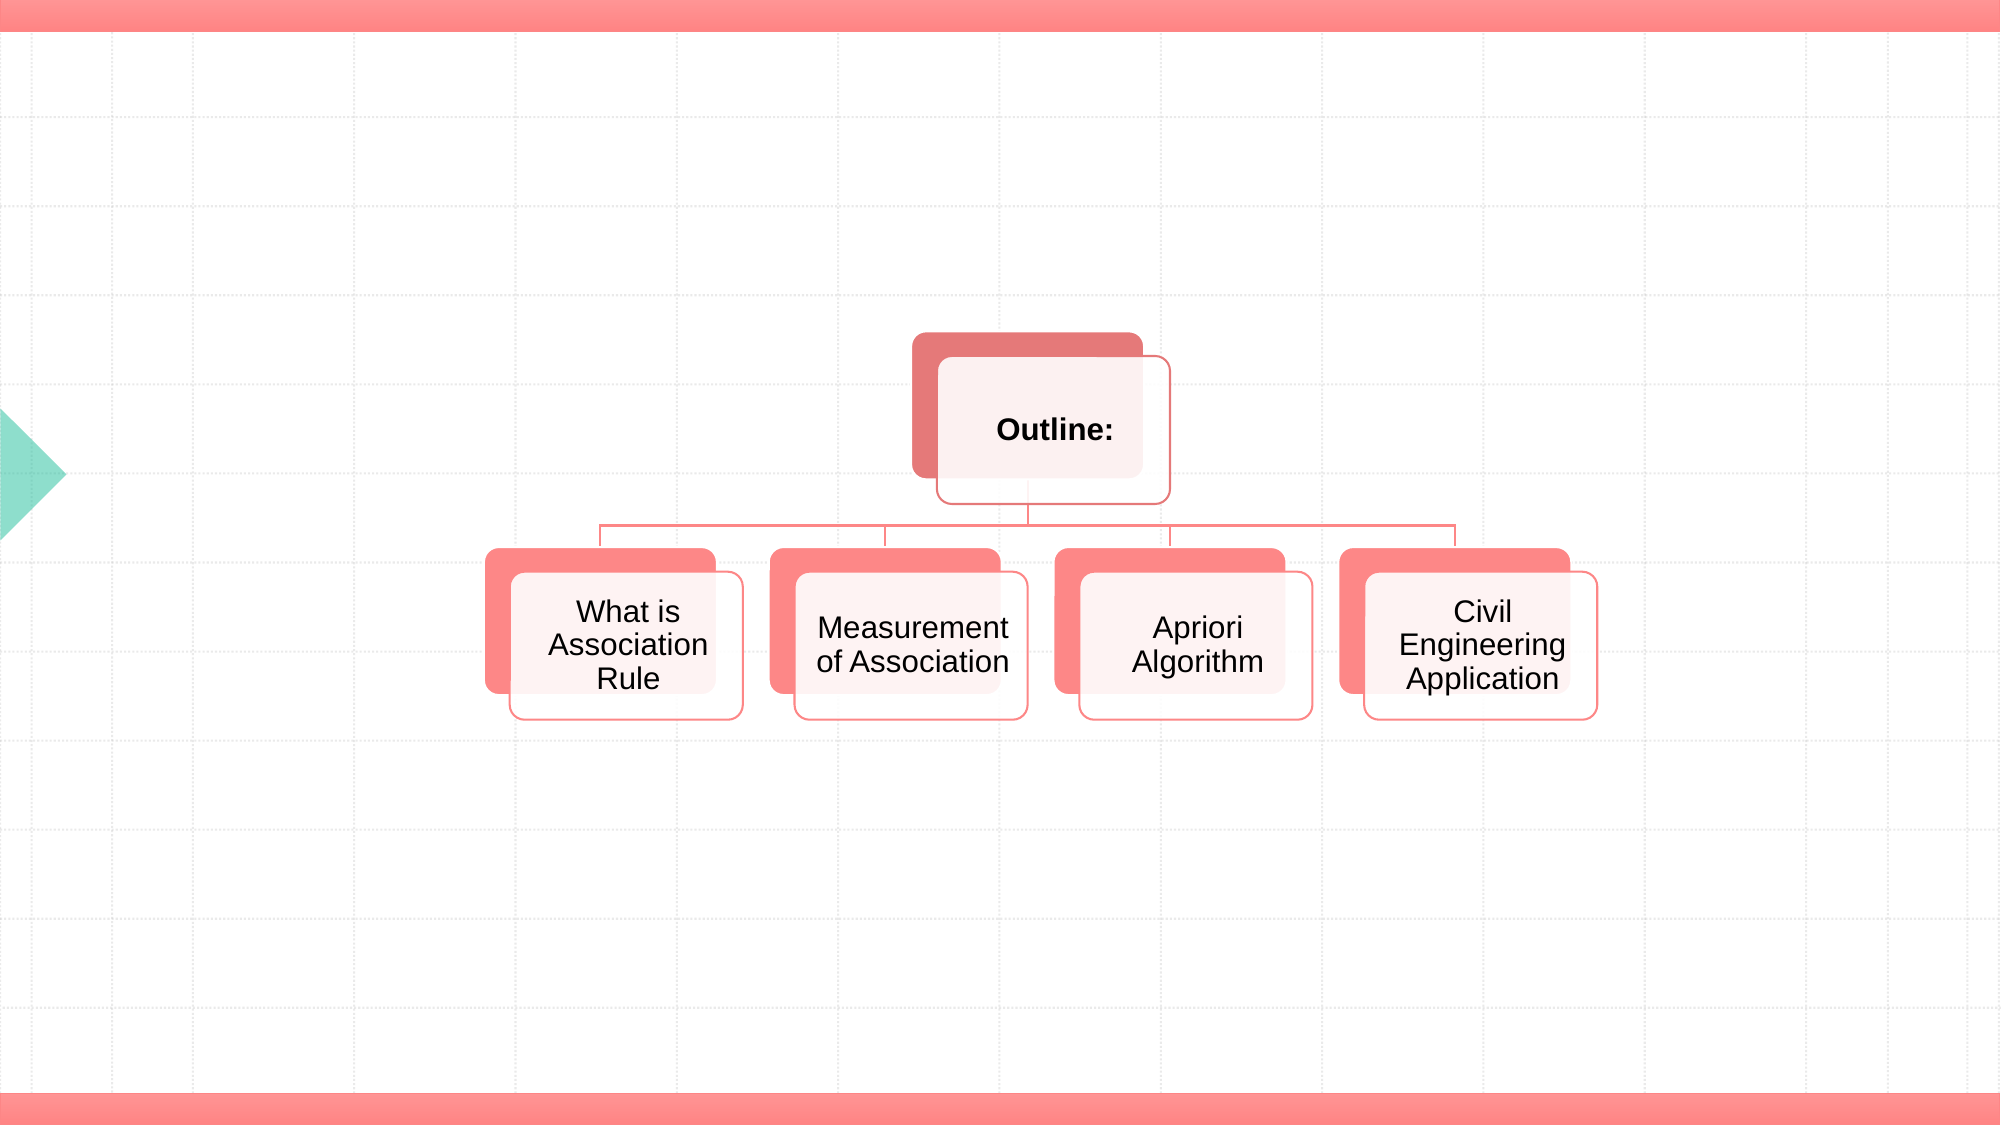

Outline:
What is Association Rule
Measurement of Association
Apriori Algorithm
Civil Engineering Application